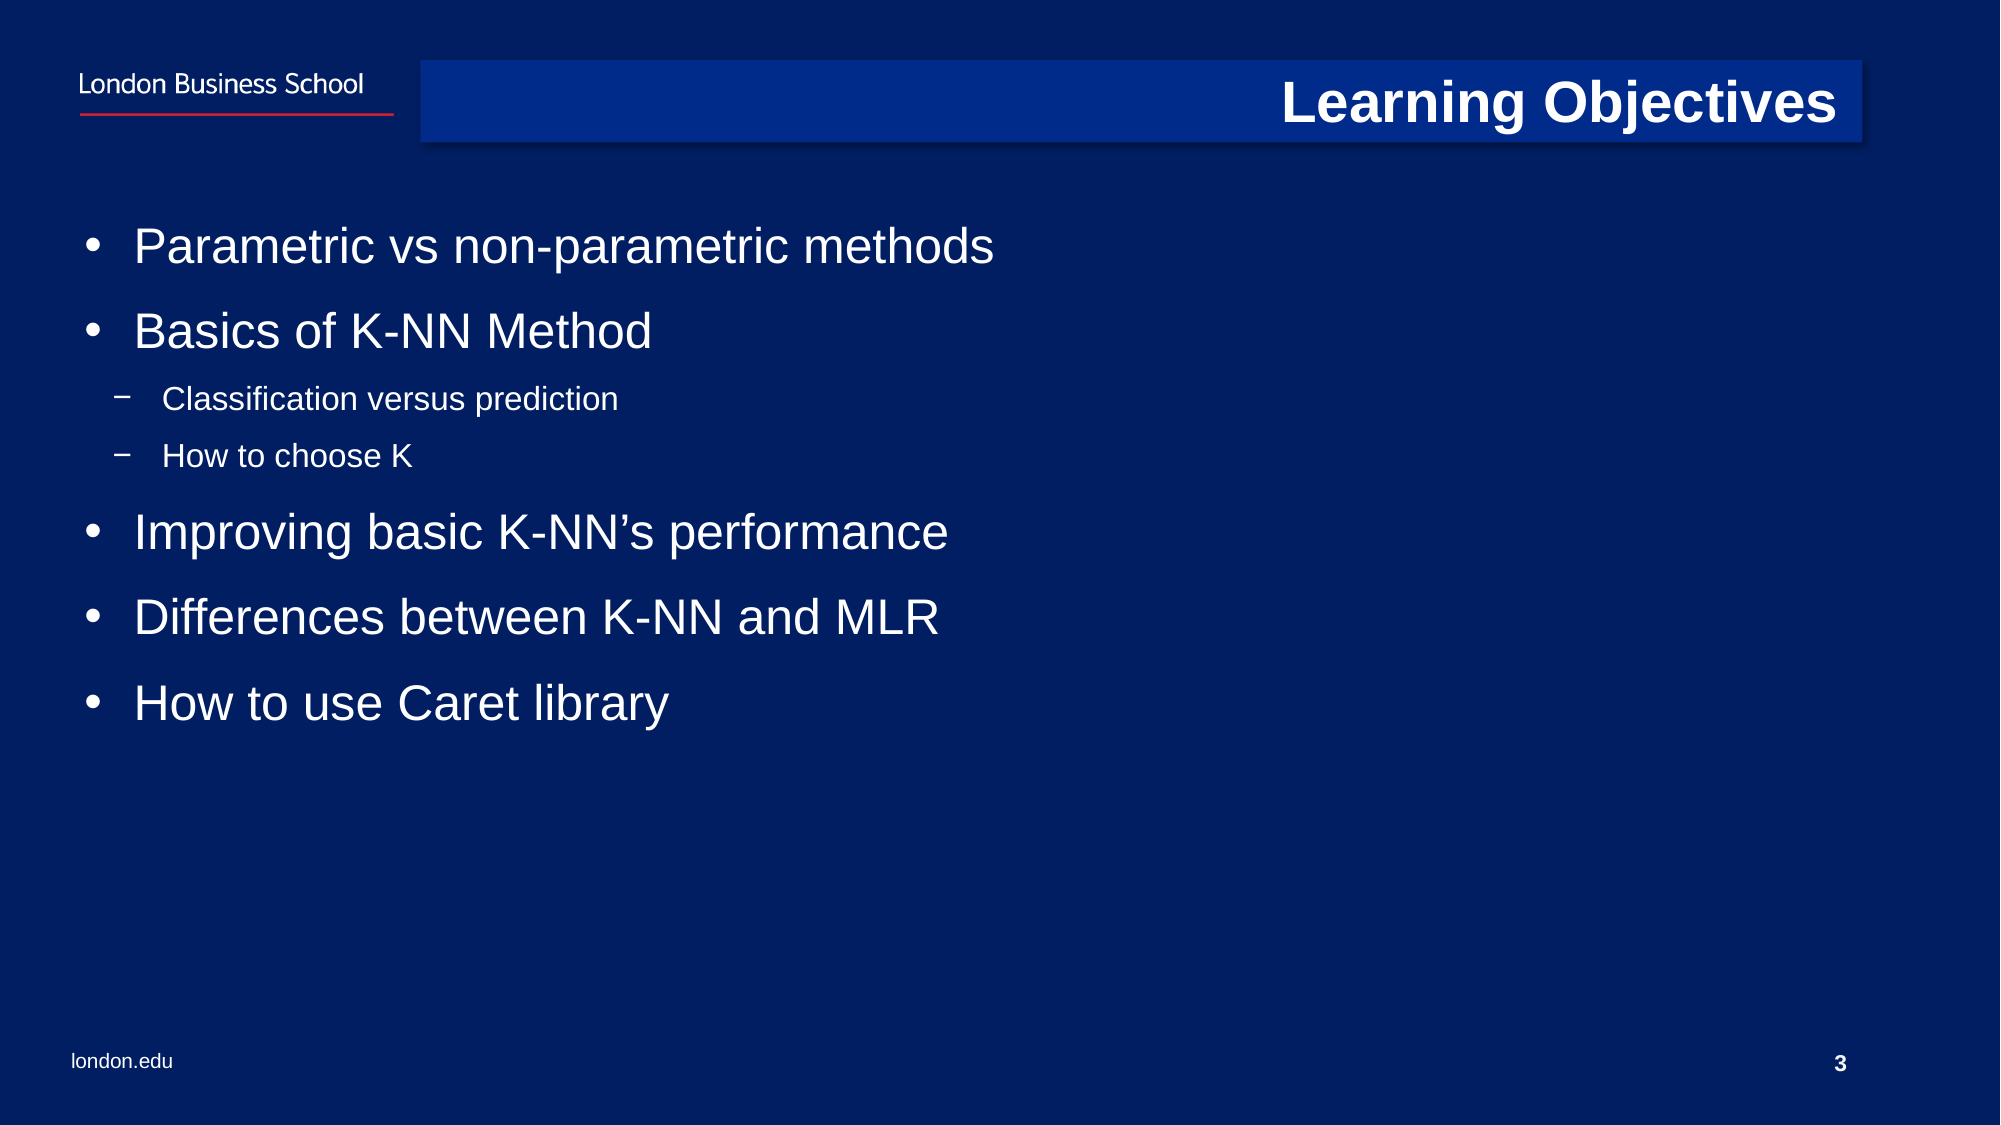

# Learning Objectives
Parametric vs non-parametric methods
Basics of K-NN Method
Classification versus prediction
How to choose K
Improving basic K-NN’s performance
Differences between K-NN and MLR
How to use Caret library